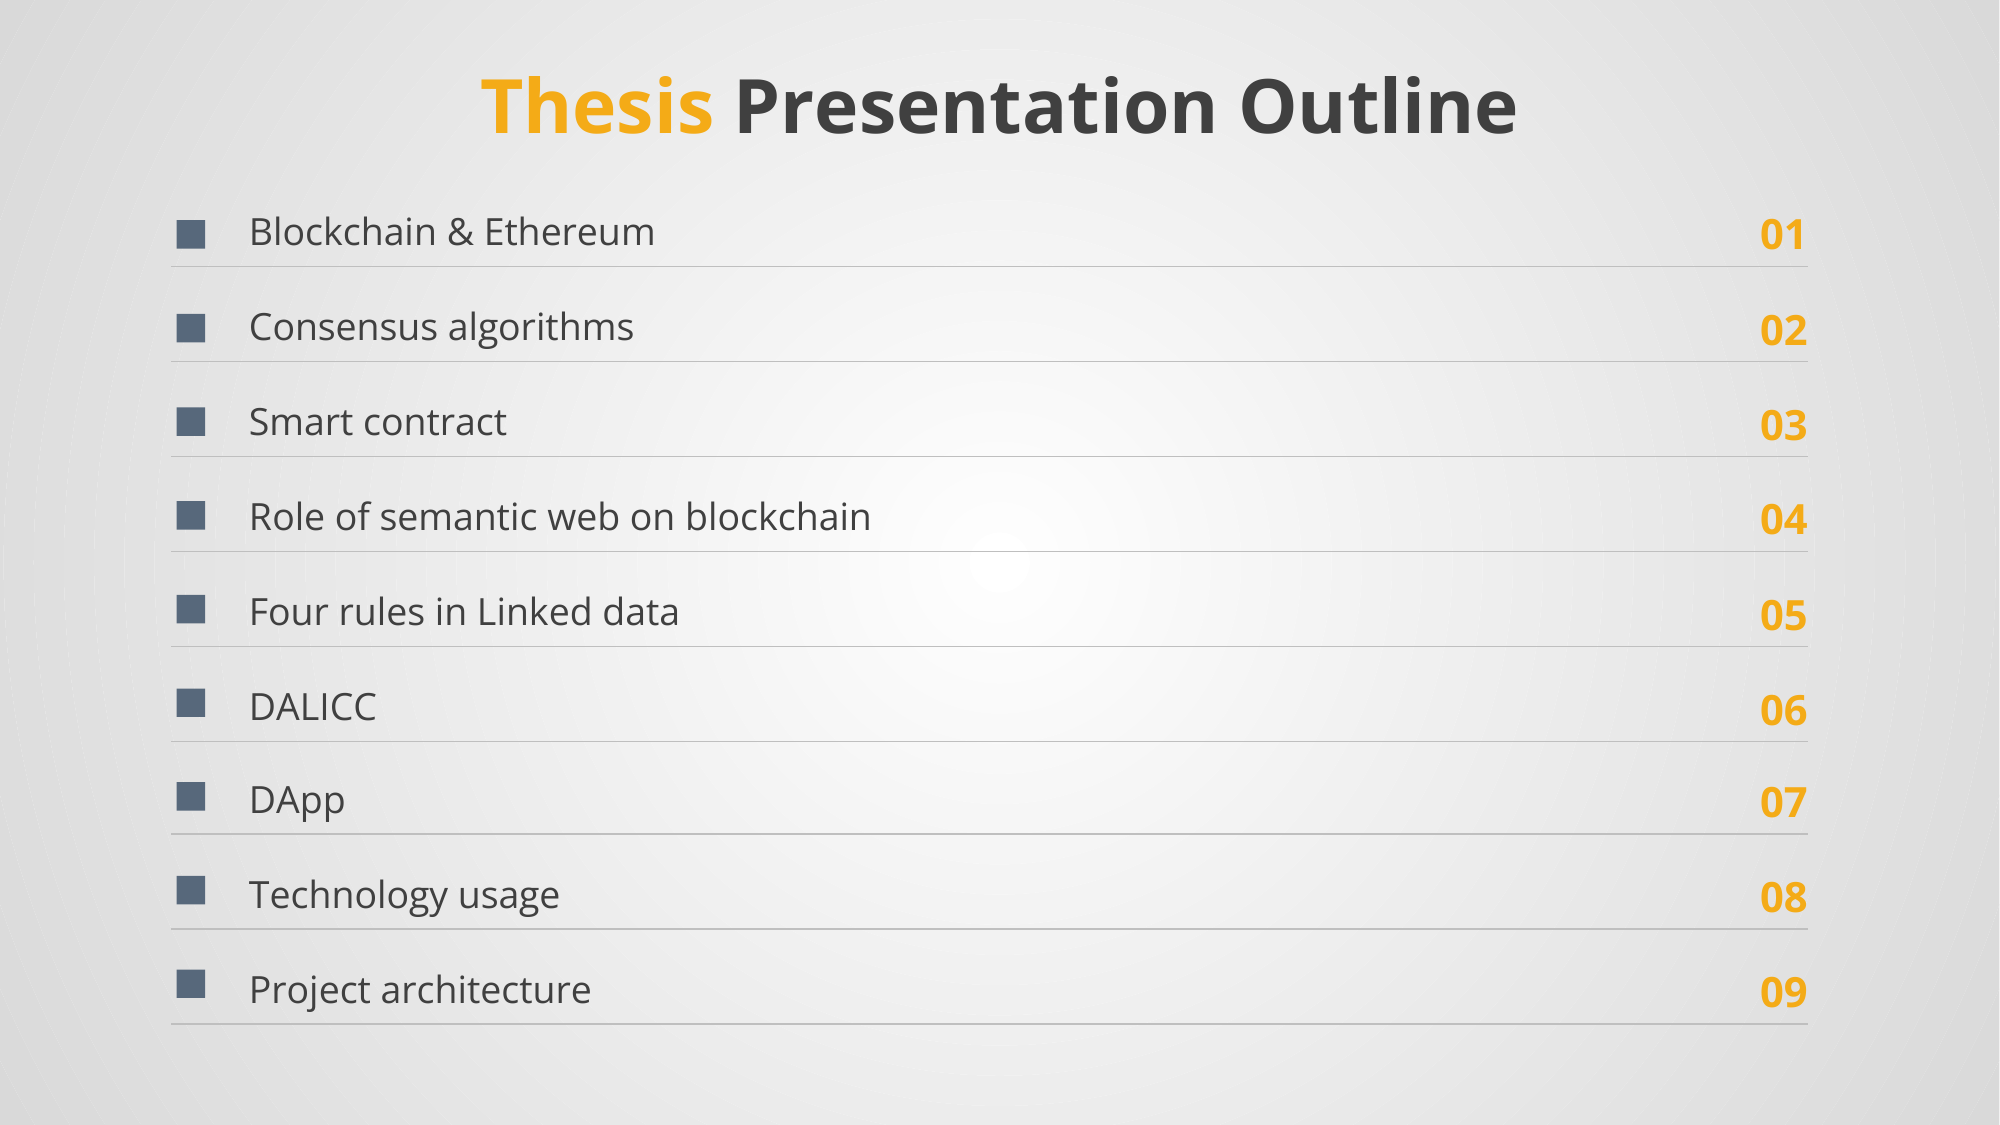

# Thesis Presentation Outline
Blockchain & Ethereum
01

Consensus algorithms
02

Smart contract
03

Role of semantic web on blockchain
04

Four rules in Linked data
05

DALICC
06

DApp
07

Technology usage
08

Project architecture
09